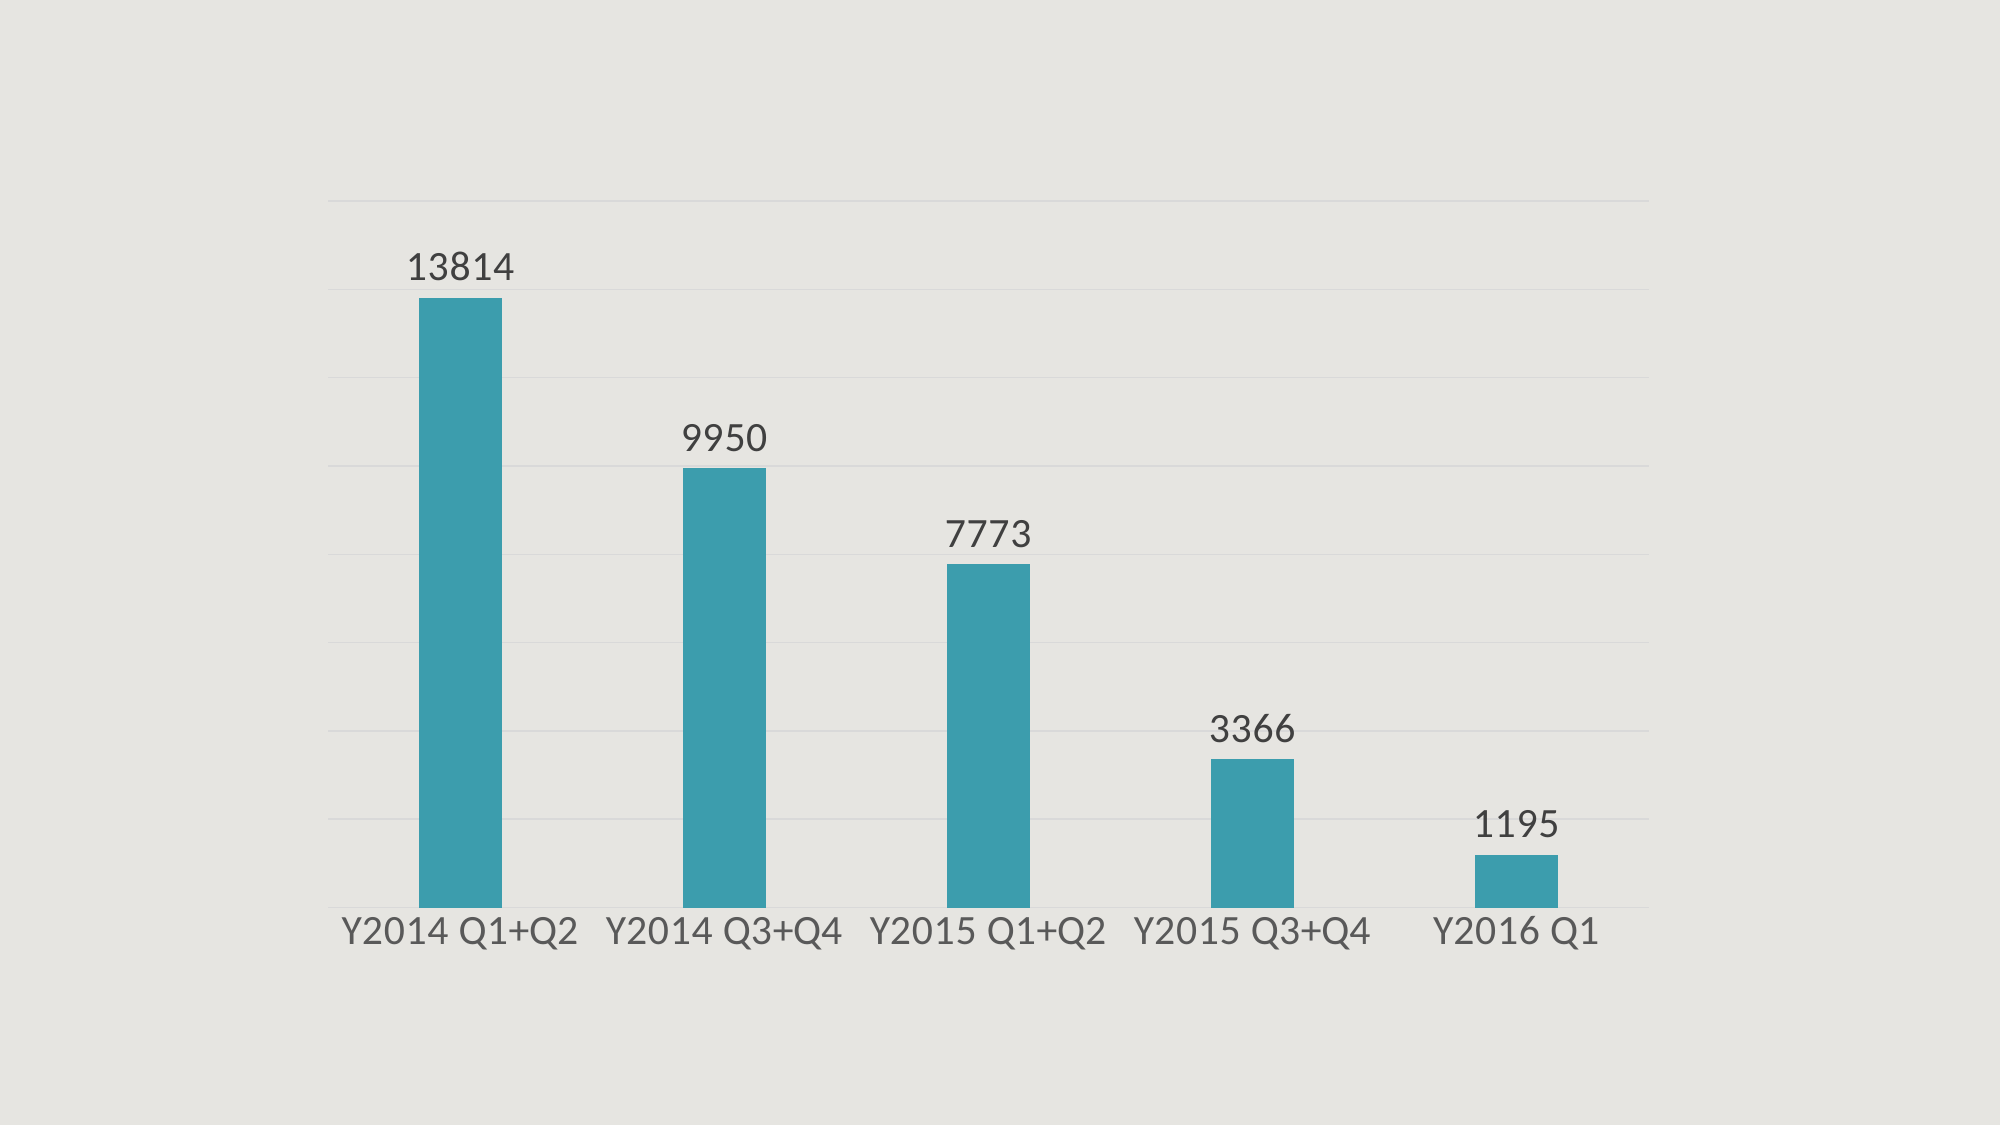

### Chart

| Category |  |
|---|---|
| Y2014 Q1+Q2 | 13814.0 |
| Y2014 Q3+Q4 | 9950.0 |
| Y2015 Q1+Q2 | 7773.0 |
| Y2015 Q3+Q4 | 3366.0 |
| Y2016 Q1 | 1195.0 |